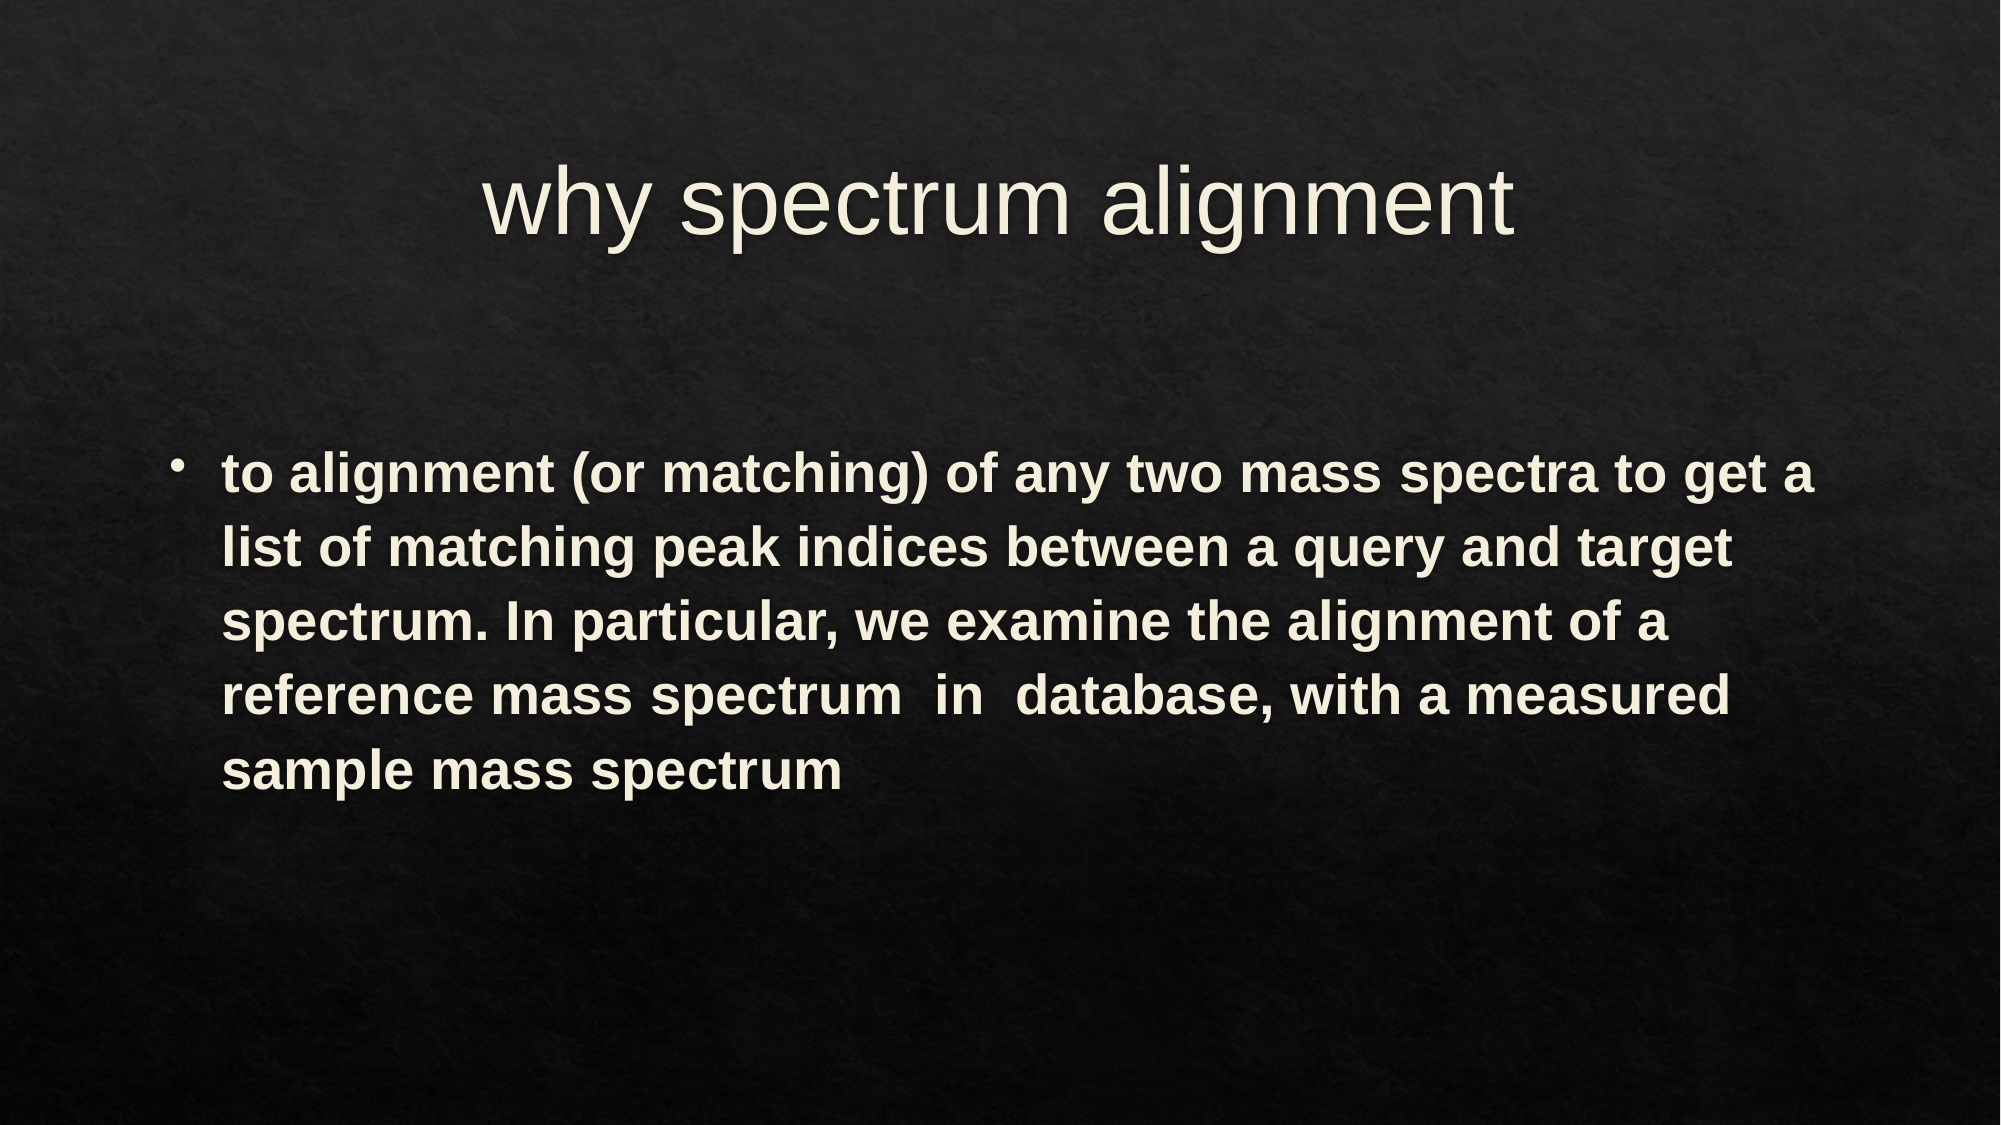

# why spectrum alignment

to alignment (or matching) of any two mass spectra to get a list of matching peak indices between a query and target spectrum. In particular, we examine the alignment of a reference mass spectrum  in  database, with a measured sample mass spectrum